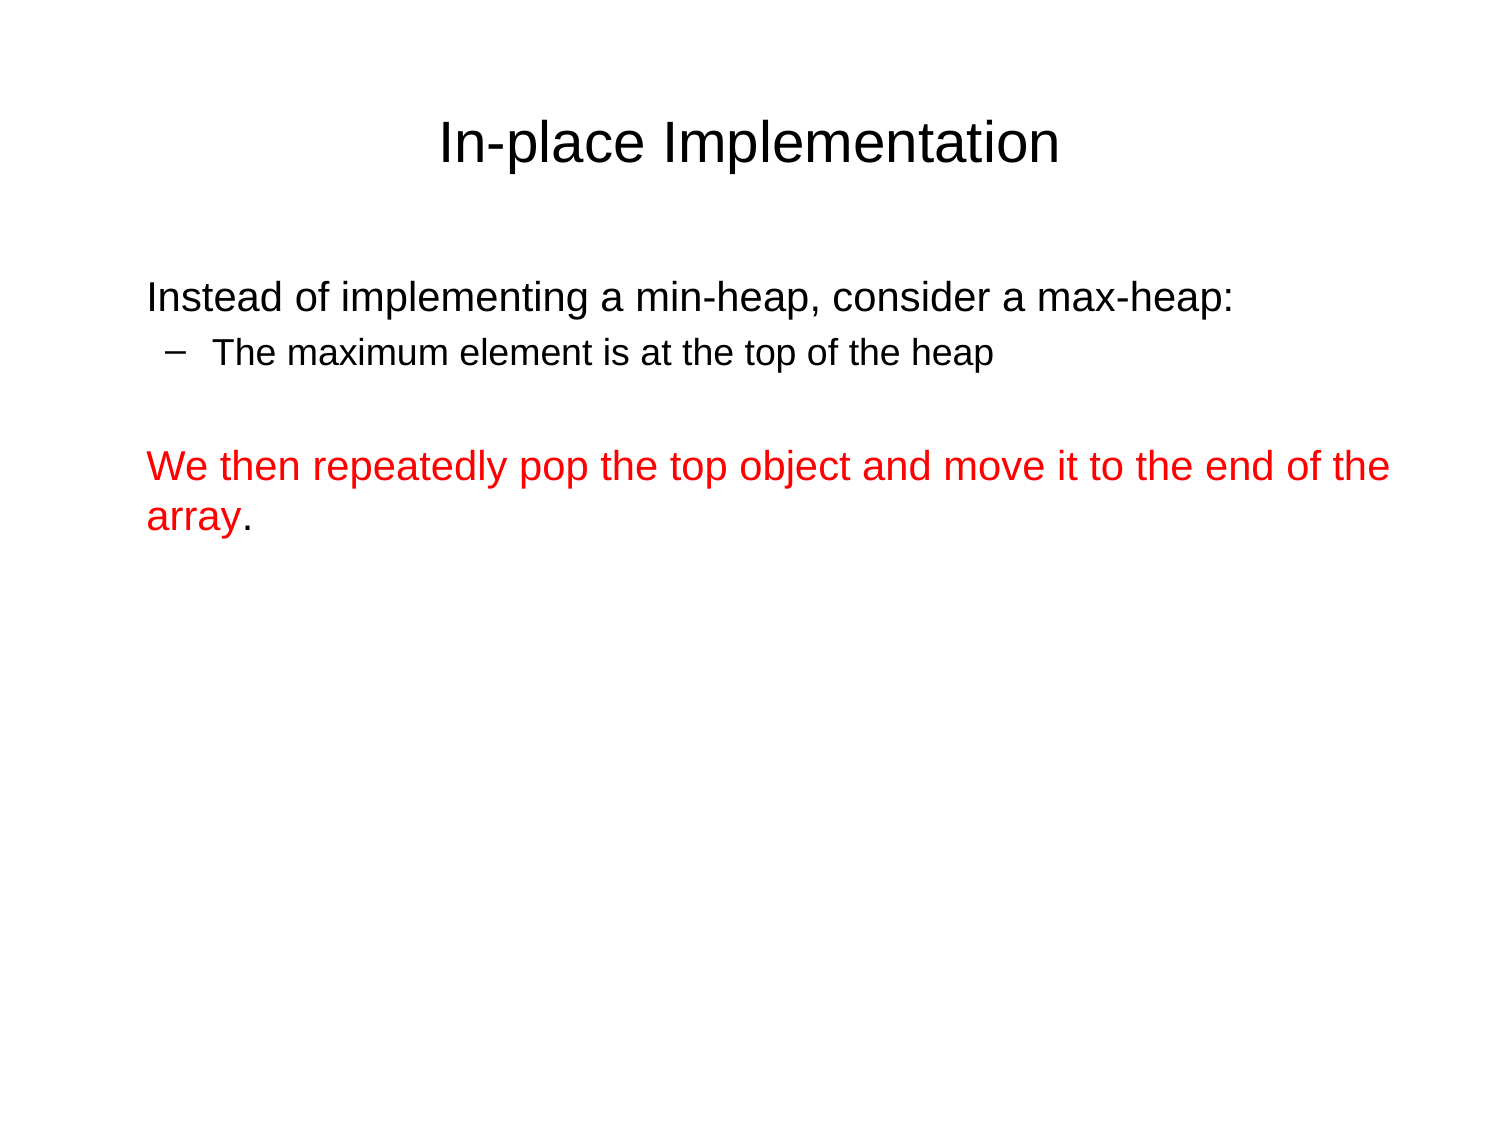

# In-place Implementation
	Instead of implementing a min-heap, consider a max-heap:
The maximum element is at the top of the heap

	We then repeatedly pop the top object and move it to the end of the array.